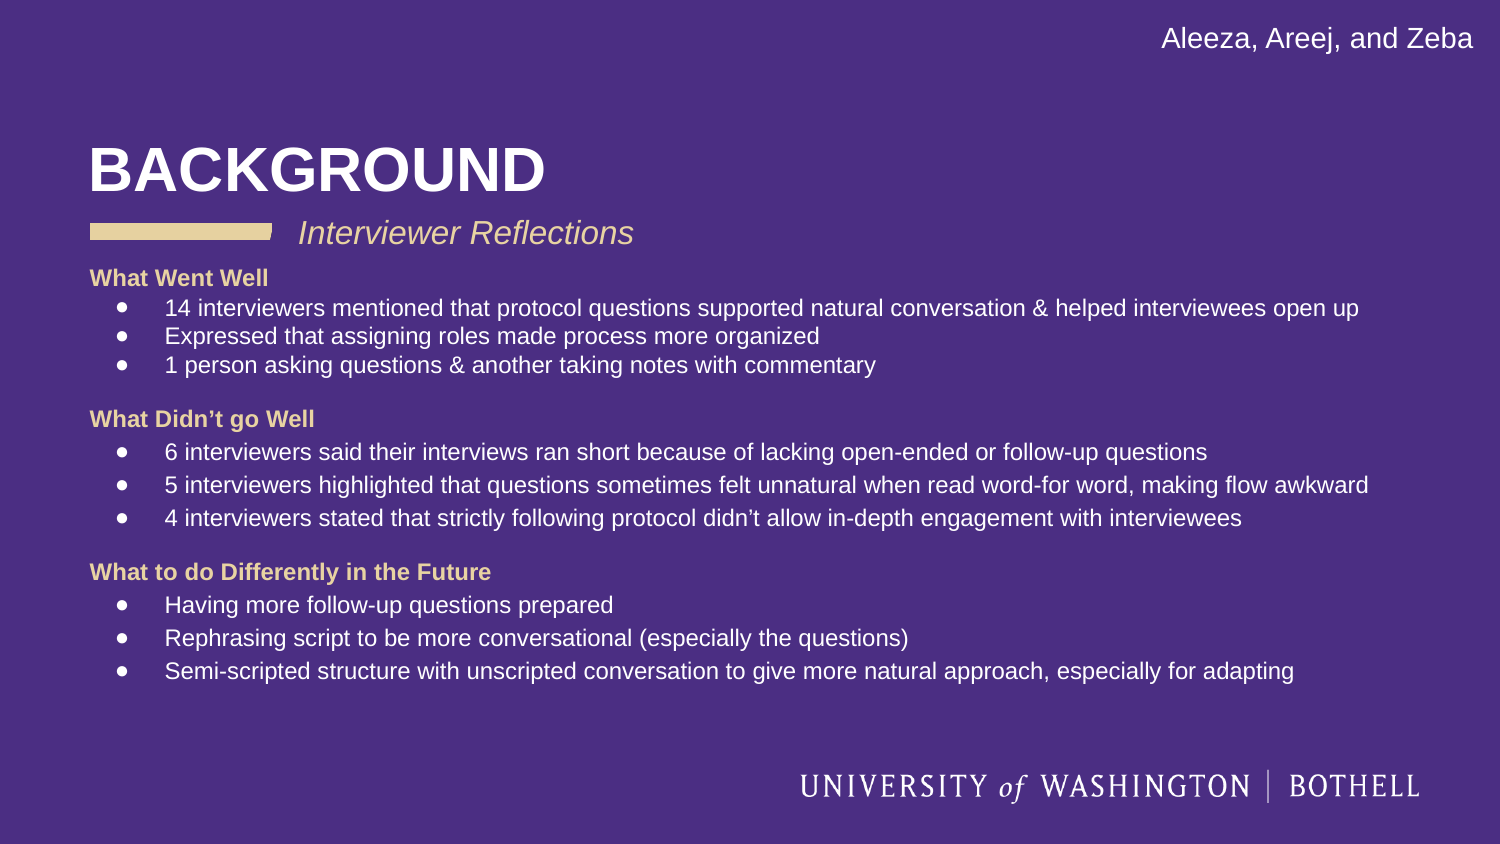

Aleeza, Areej, and Zeba

# BACKGROUND
Interviewer Reflections
What Went Well
14 interviewers mentioned that protocol questions supported natural conversation & helped interviewees open up
Expressed that assigning roles made process more organized
1 person asking questions & another taking notes with commentary
What Didn’t go Well
6 interviewers said their interviews ran short because of lacking open-ended or follow-up questions
5 interviewers highlighted that questions sometimes felt unnatural when read word-for word, making flow awkward
4 interviewers stated that strictly following protocol didn’t allow in-depth engagement with interviewees
What to do Differently in the Future
Having more follow-up questions prepared
Rephrasing script to be more conversational (especially the questions)
Semi-scripted structure with unscripted conversation to give more natural approach, especially for adapting